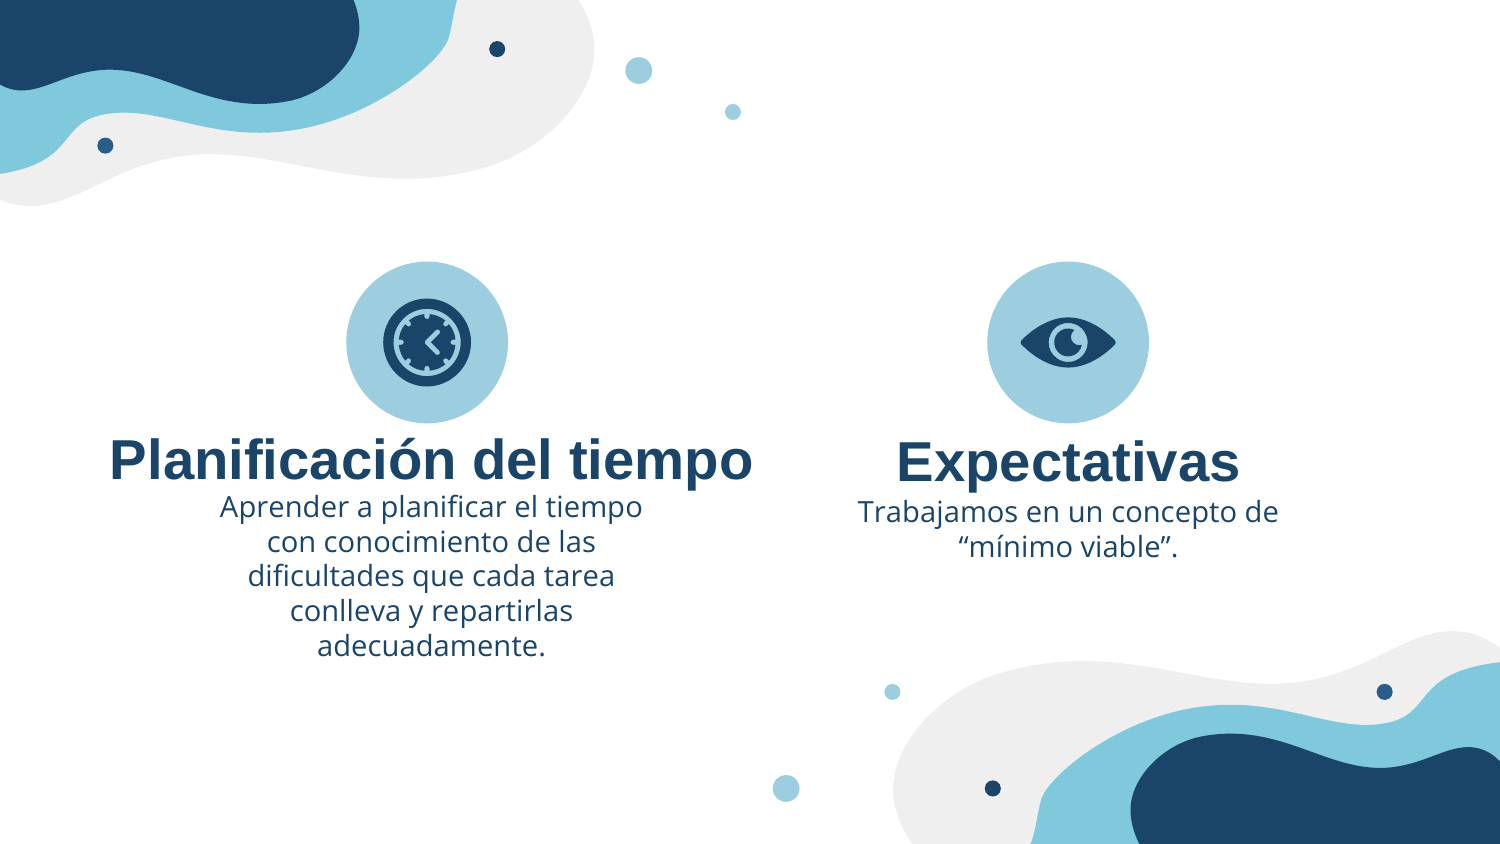

Planificación del tiempo
Expectativas
Aprender a planificar el tiempo con conocimiento de las dificultades que cada tarea conlleva y repartirlas adecuadamente.
Trabajamos en un concepto de “mínimo viable”.